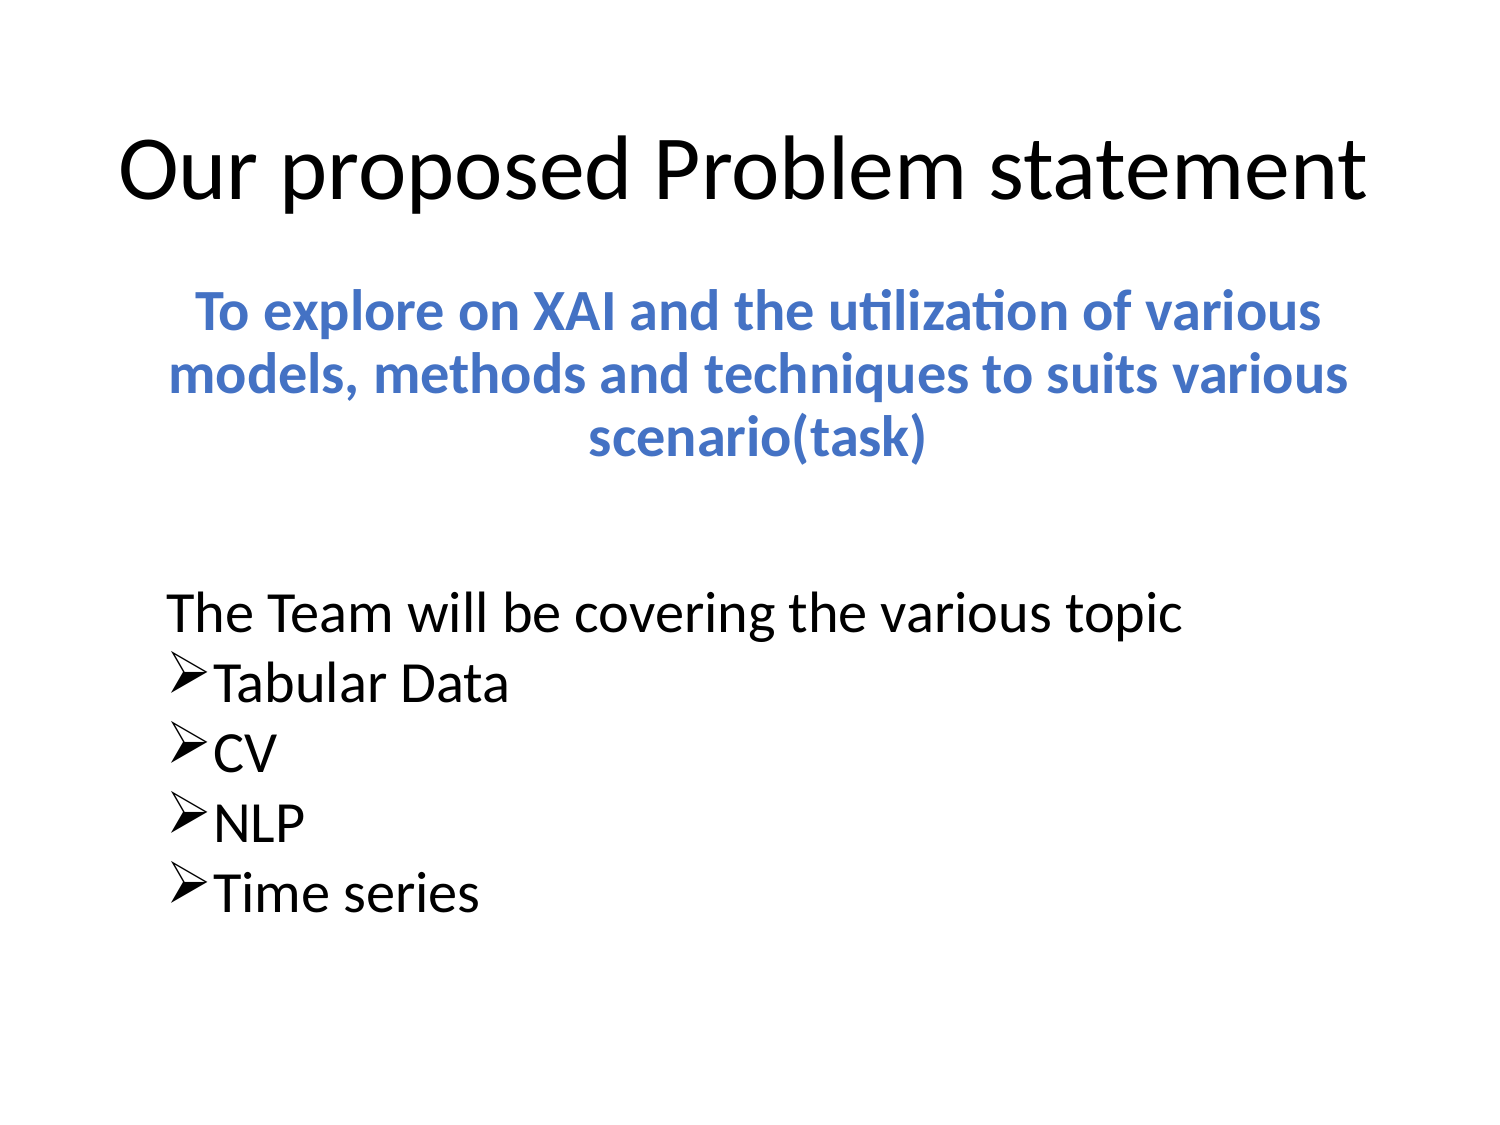

# Our proposed Problem statement
To explore on XAI and the utilization of various models, methods and techniques to suits various scenario(task)
The Team will be covering the various topic
Tabular Data
CV
NLP
Time series